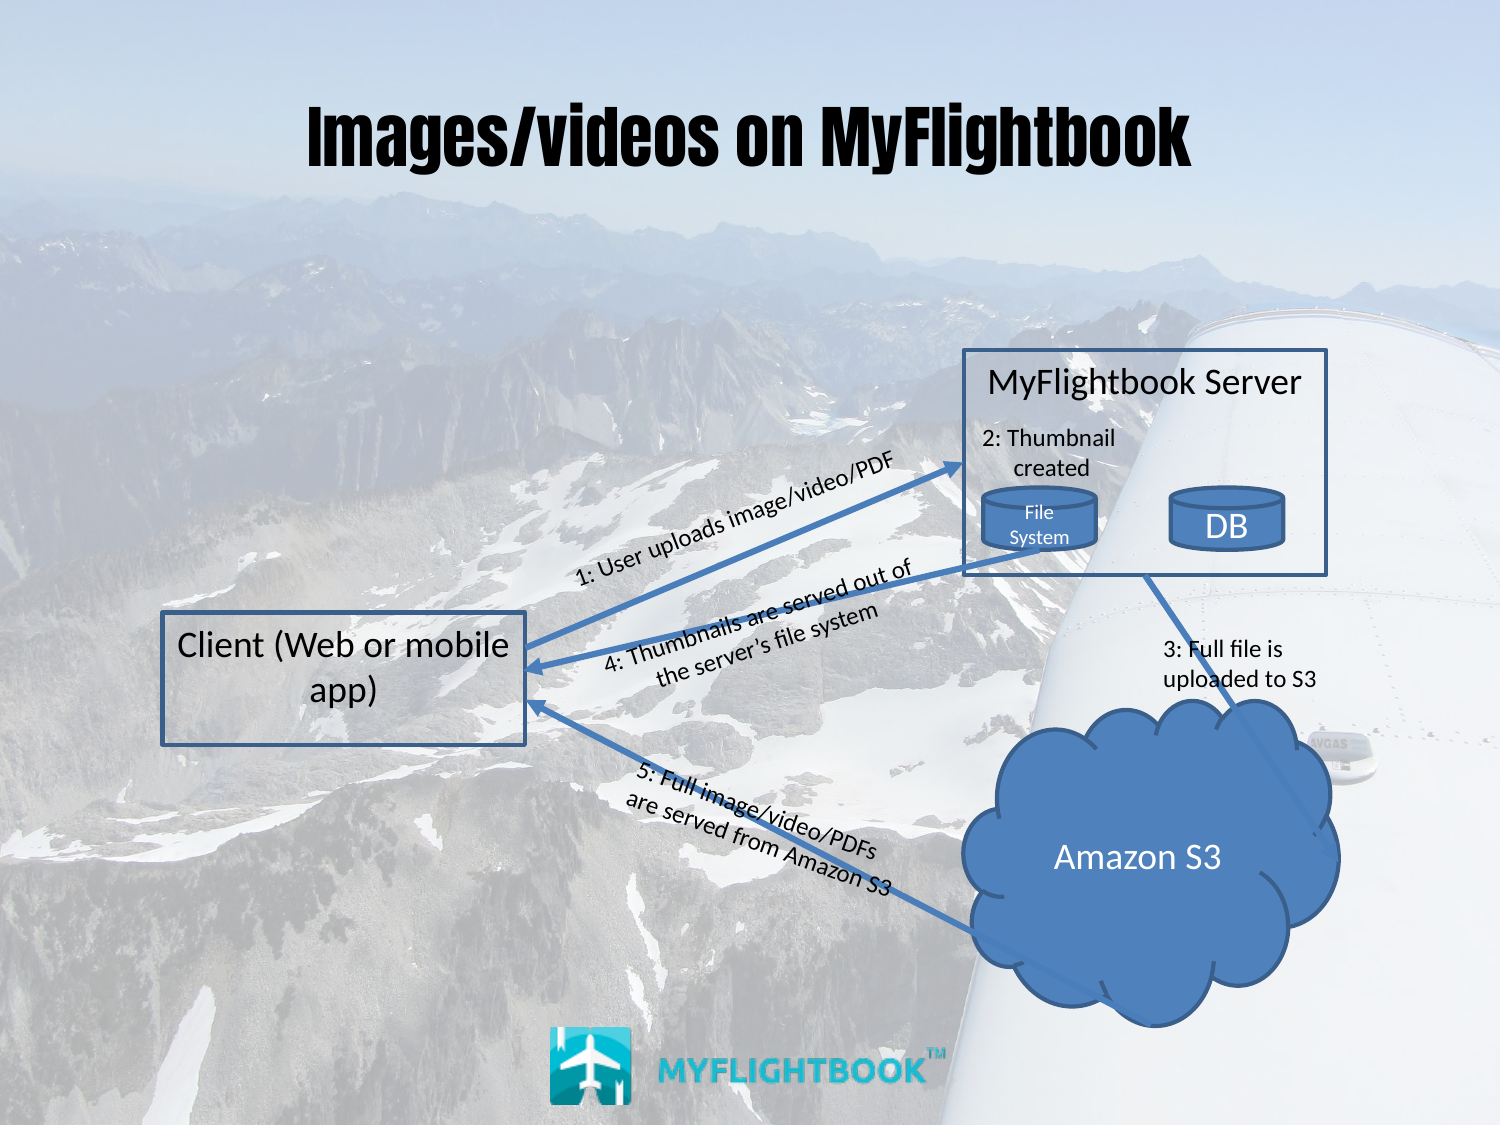

# Images/videos on MyFlightbook
MyFlightbook Server
2: Thumbnail
created
File System
DB
1: User uploads image/video/PDF
4: Thumbnails are served out of the server’s file system
Client (Web or mobile app)
3: Full file is
uploaded to S3
Amazon S3
5: Full image/video/PDFs
are served from Amazon S3